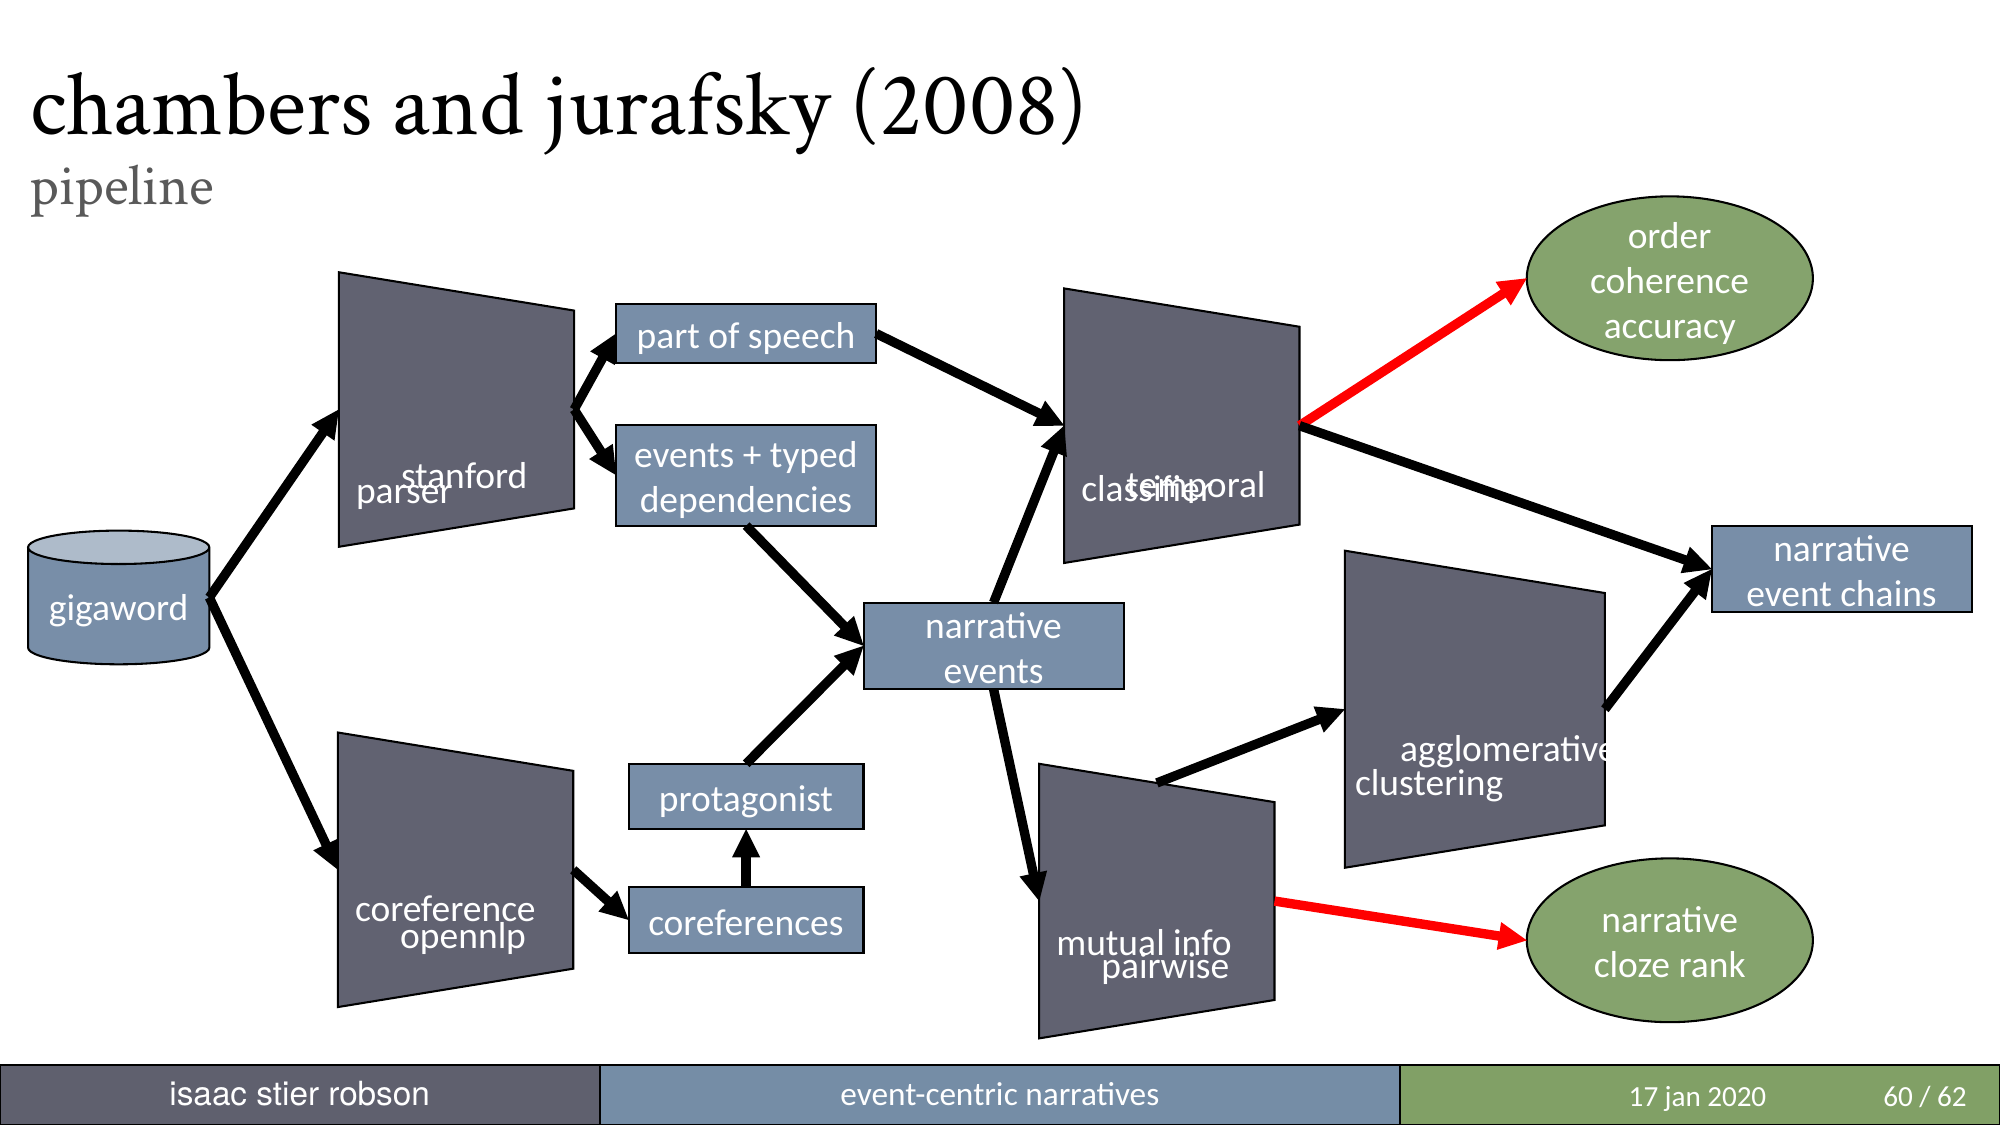

# chambers and jurafsky (2008) pipeline
order coherence accuracy
stanford parser
part of speech
temporal classifier
events + typed dependencies
narrative
event chains
gigaword
agglomerative clustering
narrative events
opennlp coreference
protagonist
pairwise mutual info
narrative cloze rank
coreferences
isaac stier robson
event-centric narratives
   	       17 jan 2020	60 / 62